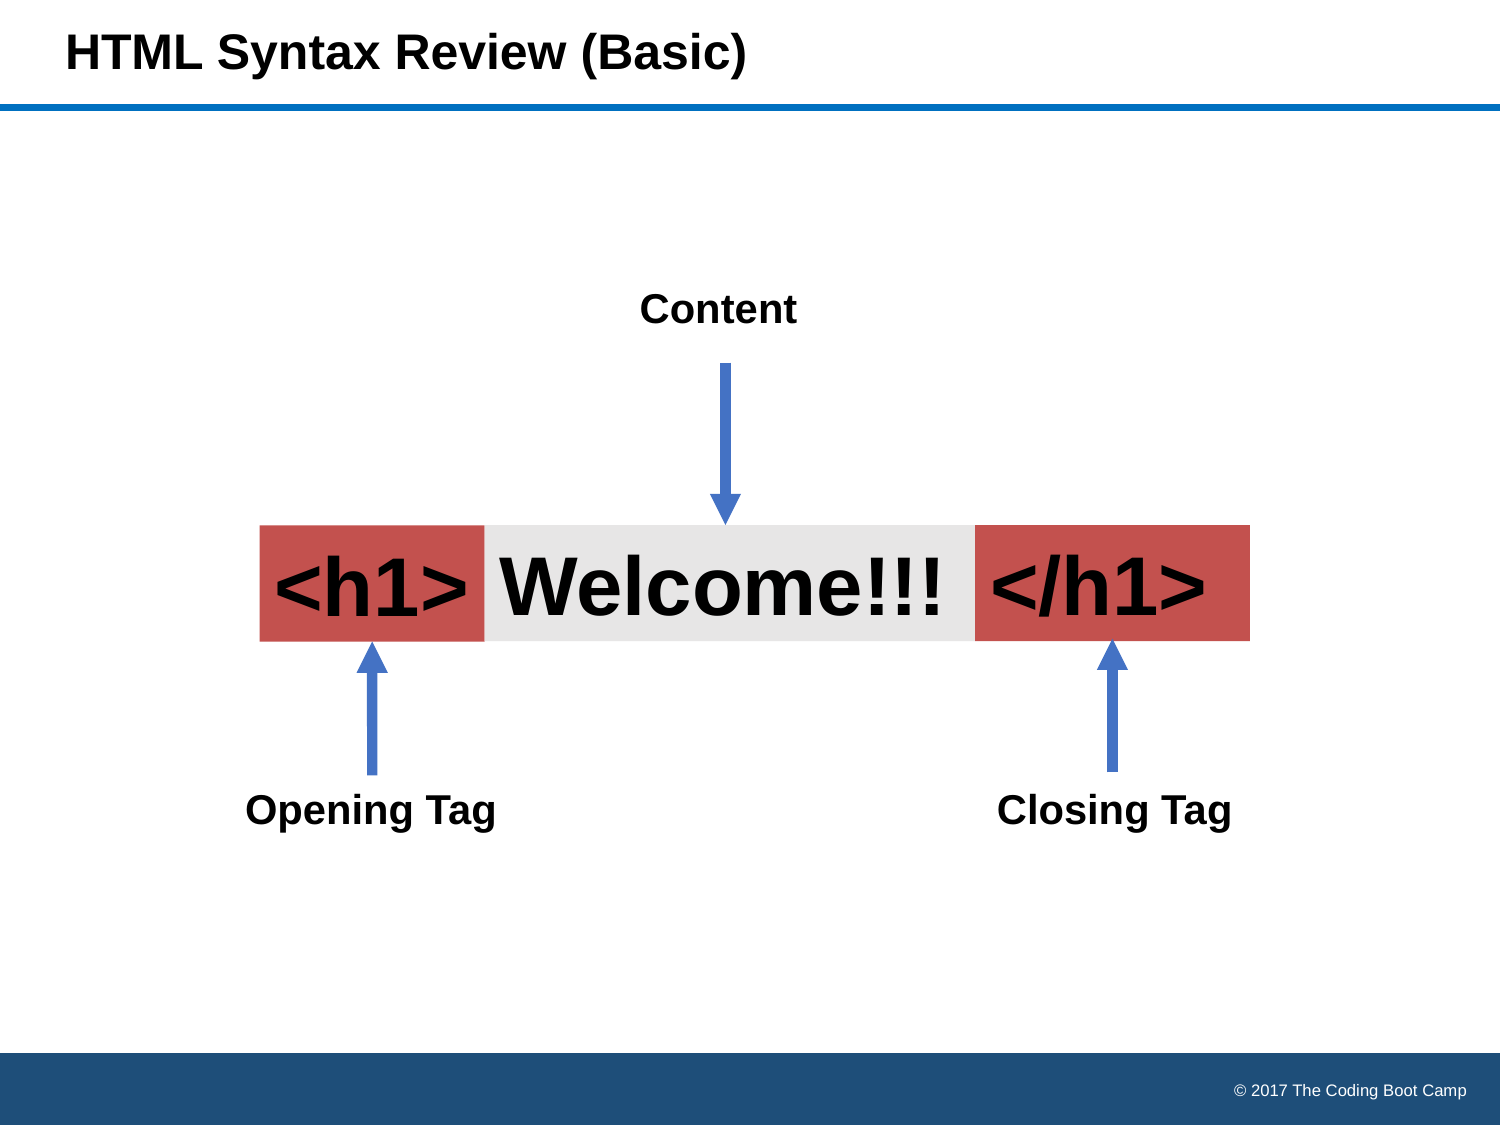

# HTML Syntax Review (Basic)
Content
Welcome!!!
</h1>
<h1>
Opening Tag
Closing Tag